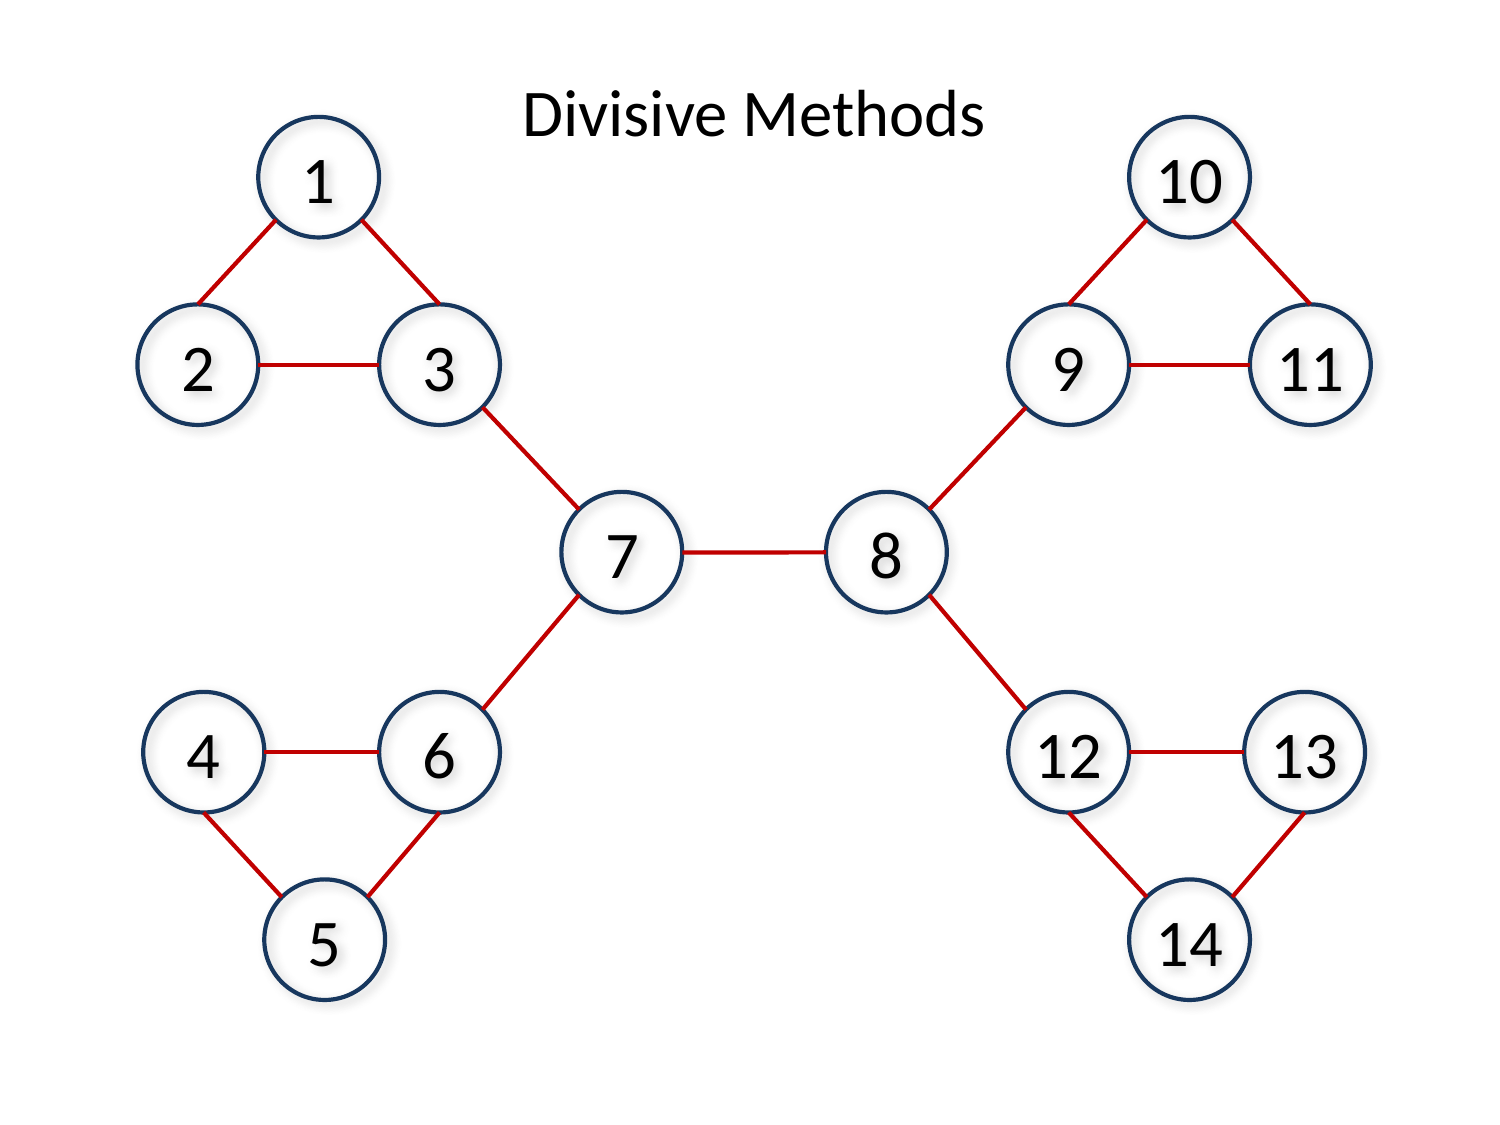

Divisive Methods
1
10
2
3
9
11
7
8
4
6
12
13
5
14